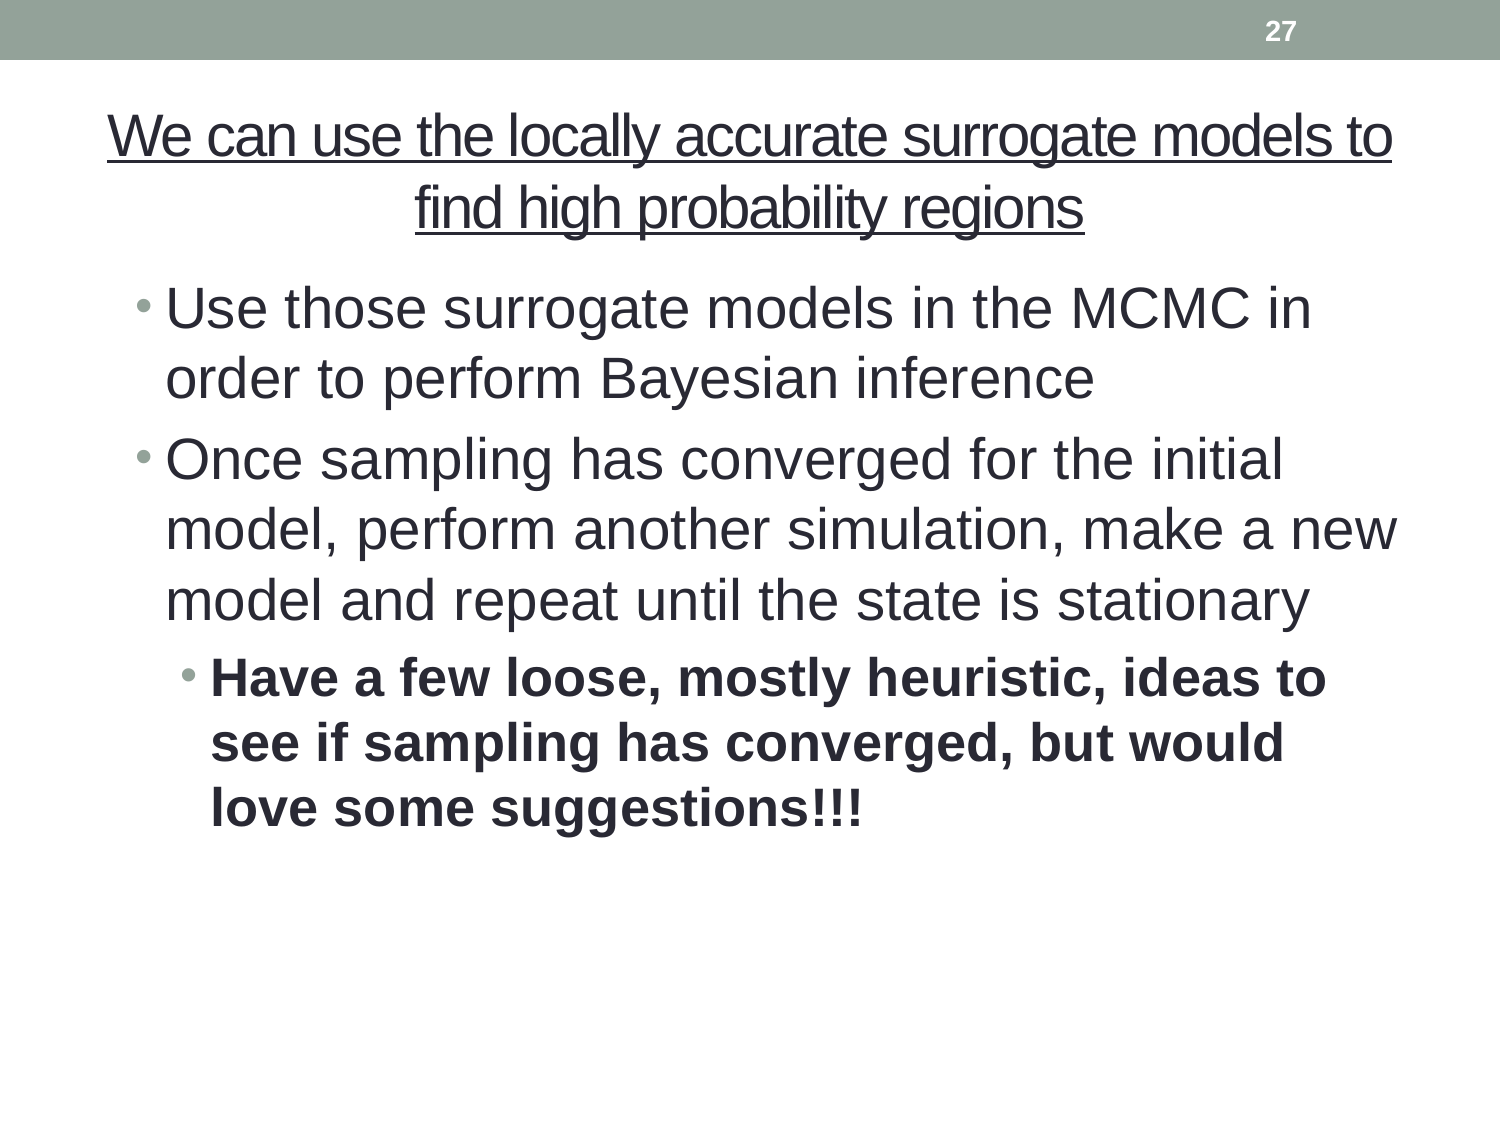

27
# We can use the locally accurate surrogate models to find high probability regions
Use those surrogate models in the MCMC in order to perform Bayesian inference
Once sampling has converged for the initial model, perform another simulation, make a new model and repeat until the state is stationary
Have a few loose, mostly heuristic, ideas to see if sampling has converged, but would love some suggestions!!!